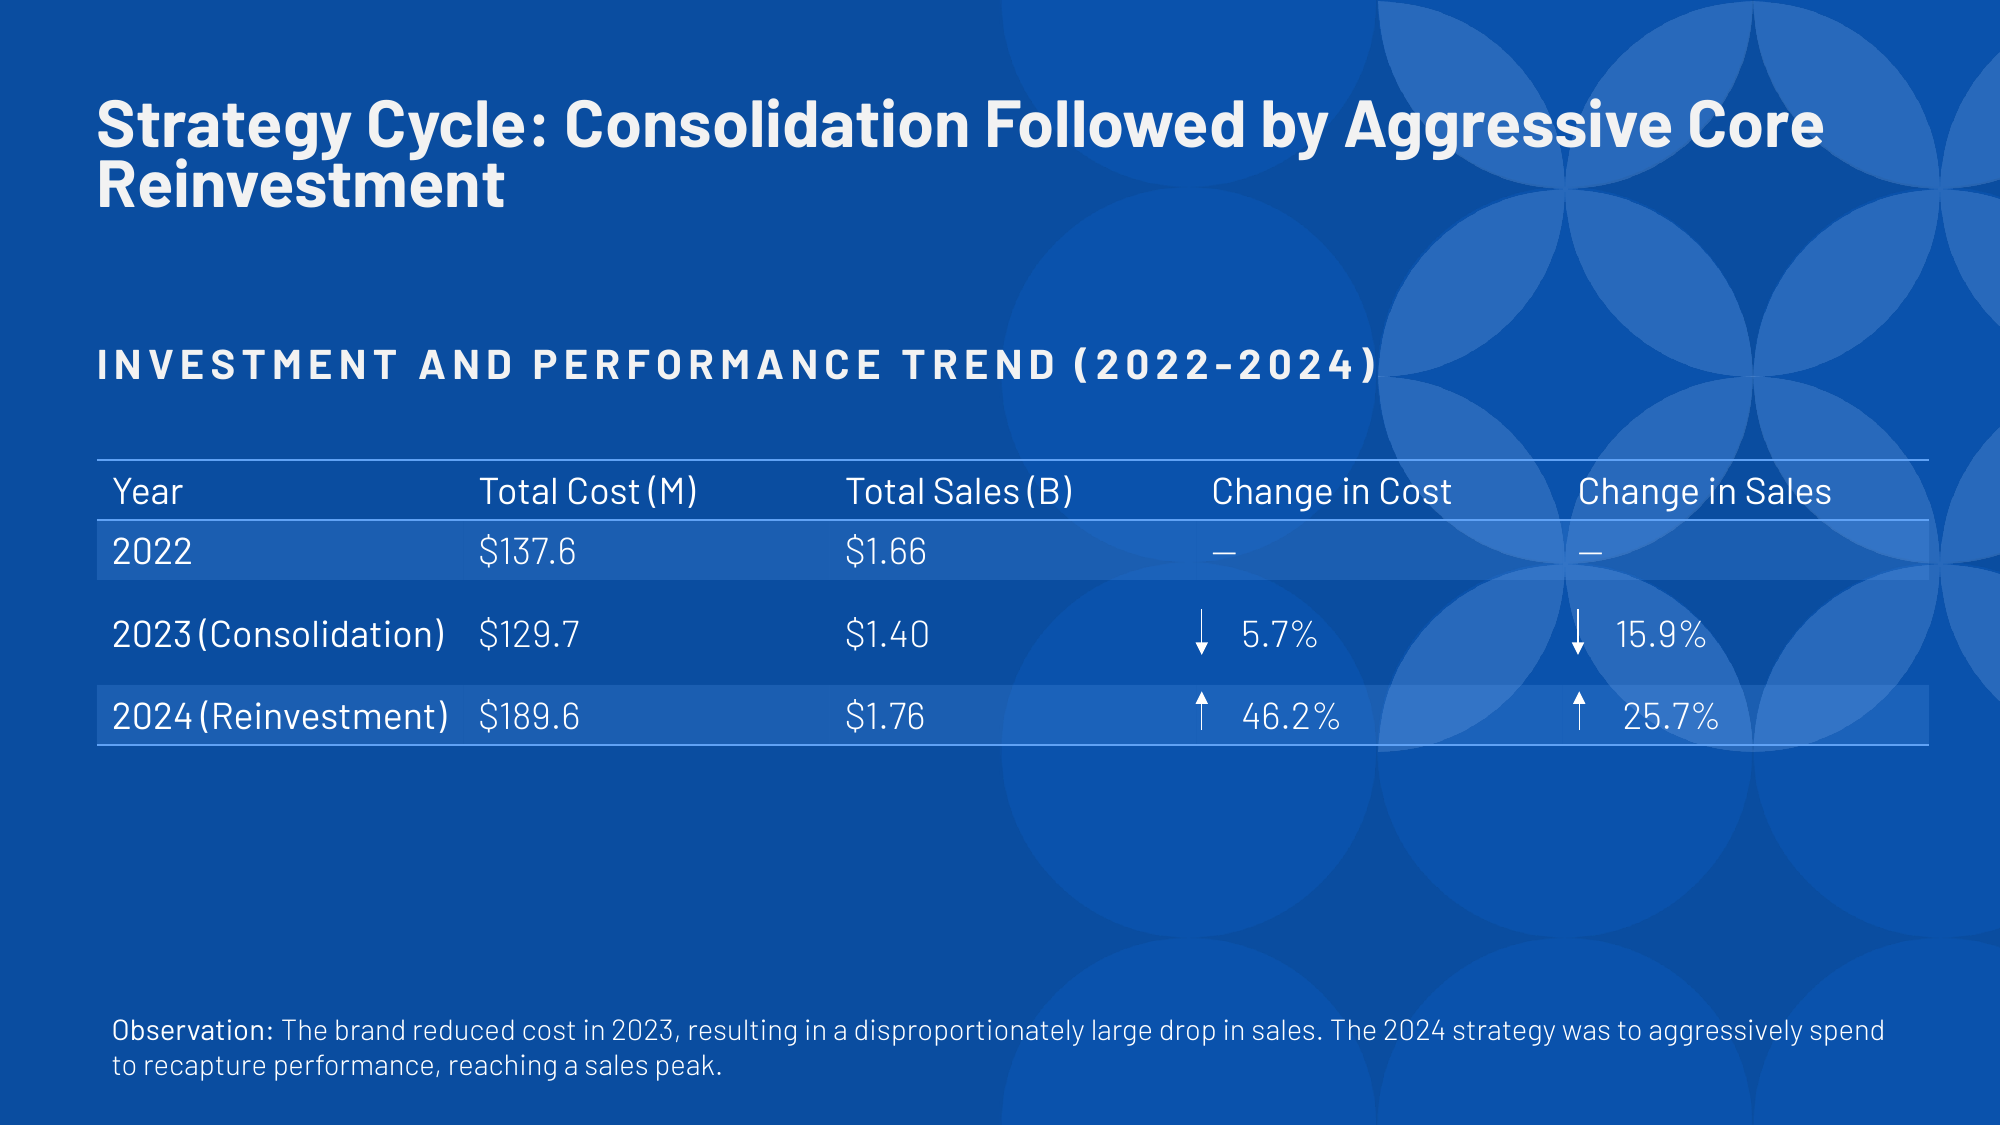

Strategy Cycle: Consolidation Followed by Aggressive Core Reinvestment
# Investment and Performance Trend (2022-2024)
| Year | Total Cost (M) | Total Sales (B) | Change in Cost | Change in Sales |
| --- | --- | --- | --- | --- |
| 2022 | $137.6 | $1.66 | — | — |
| 2023 (Consolidation) | $129.7 | $1.40 | 5.7% | 15.9% |
| 2024 (Reinvestment) | $189.6 | $1.76 | 46.2% | 25.7% |
Observation: The brand reduced cost in 2023, resulting in a disproportionately large drop in sales. The 2024 strategy was to aggressively spend to recapture performance, reaching a sales peak.